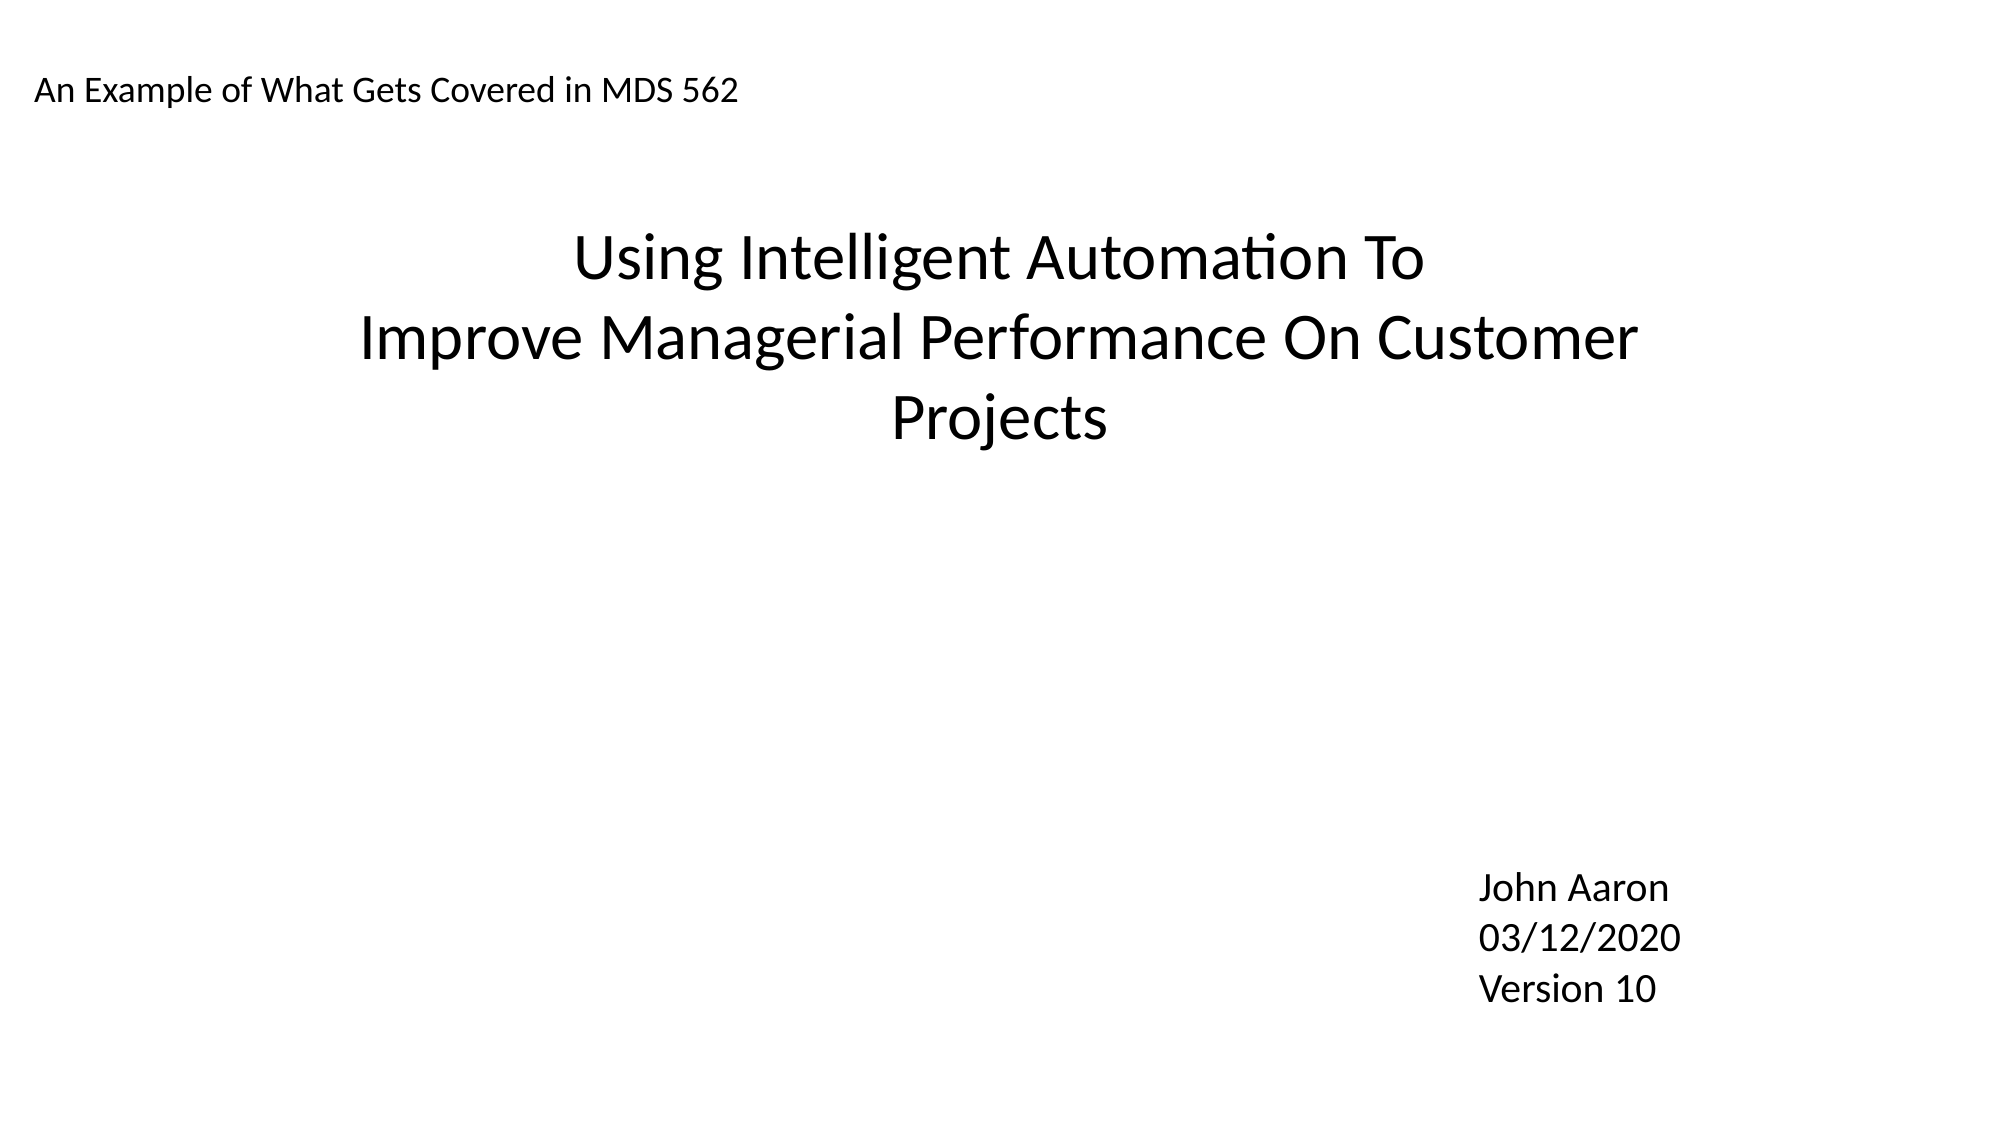

An Example of What Gets Covered in MDS 562
Using Intelligent Automation To
Improve Managerial Performance On Customer Projects

John Aaron
03/12/2020
Version 10